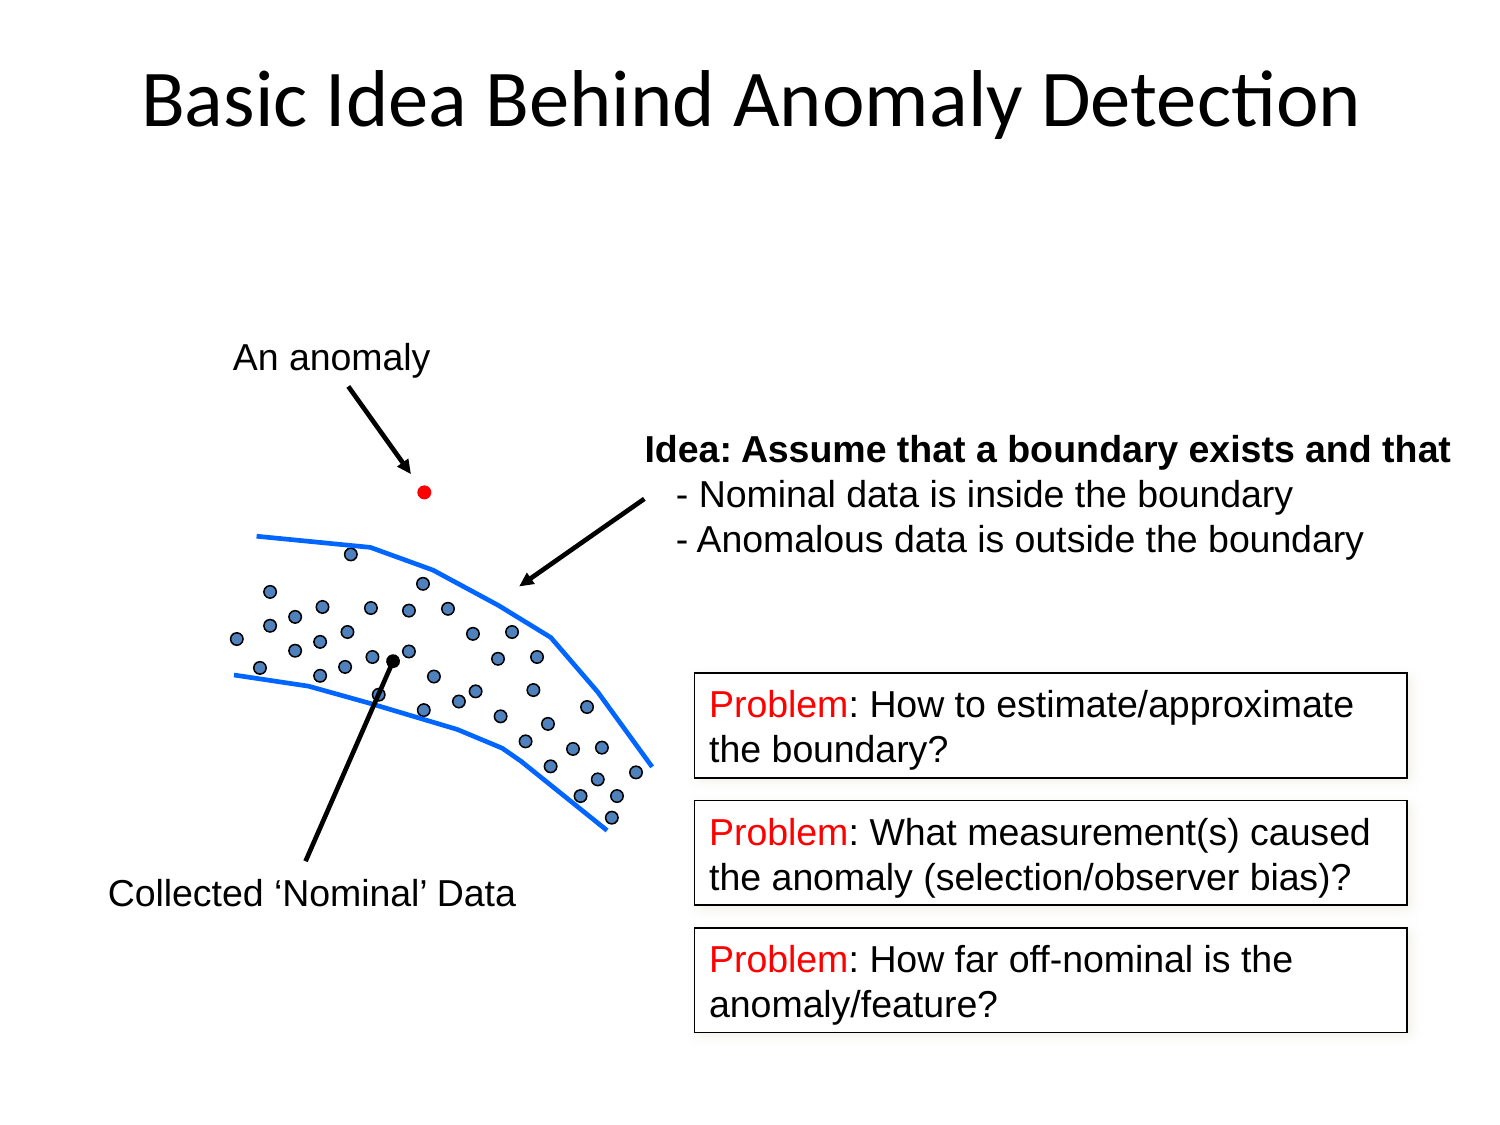

# Basic Idea Behind Anomaly Detection
An anomaly

Idea: Assume that a boundary exists and that
   - Nominal data is inside the boundary
   - Anomalous data is outside the boundary

Collected ‘Nominal’ Data
Problem: How to estimate/approximate the boundary?
Problem: What measurement(s) caused the anomaly (selection/observer bias)?
Problem: How far off-nominal is the anomaly/feature?